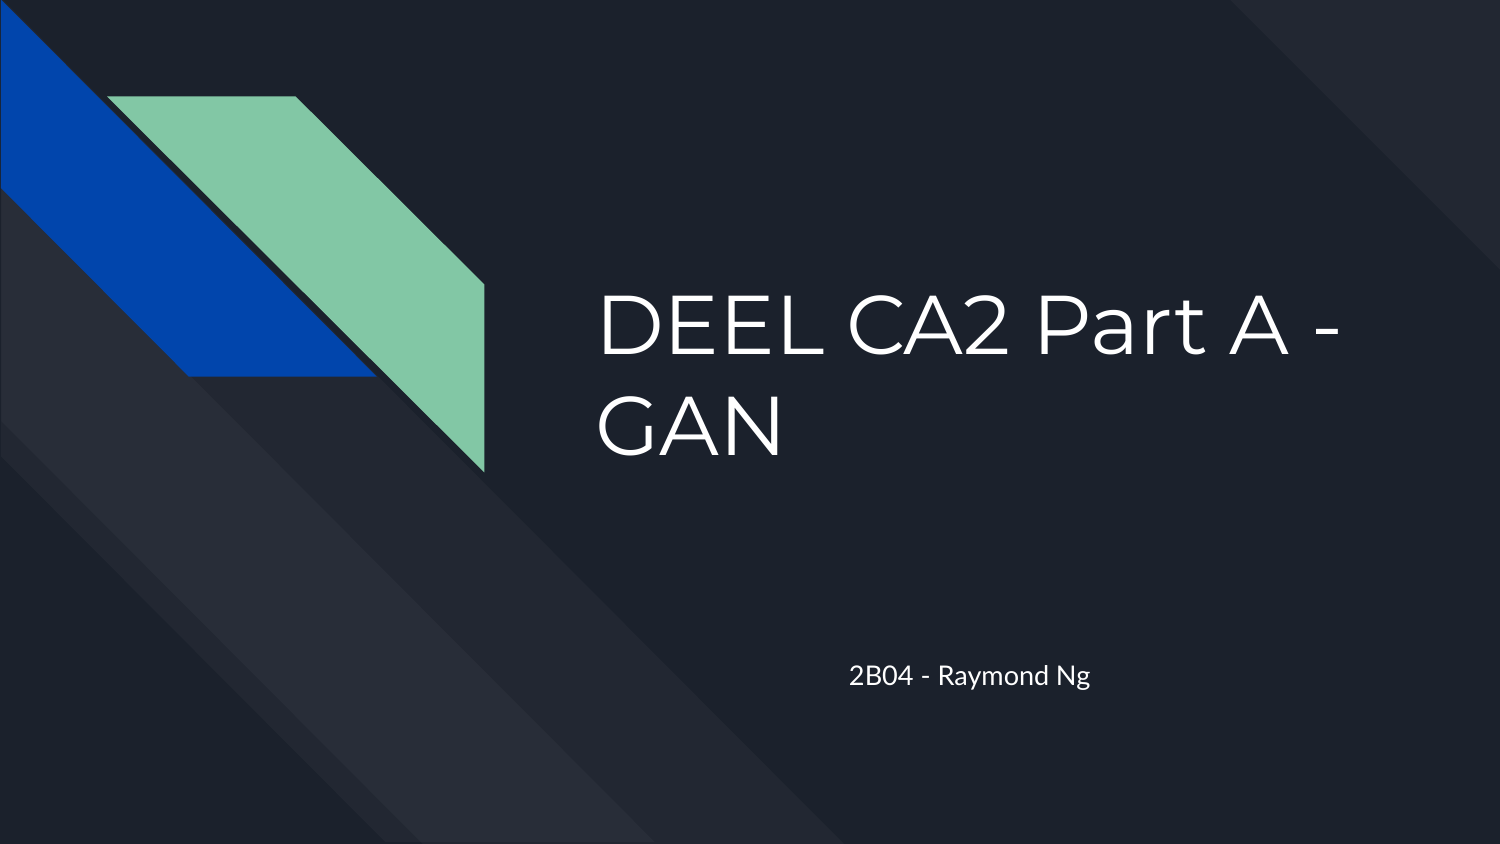

# DEEL CA2 Part A - GAN
2B04 - Raymond Ng